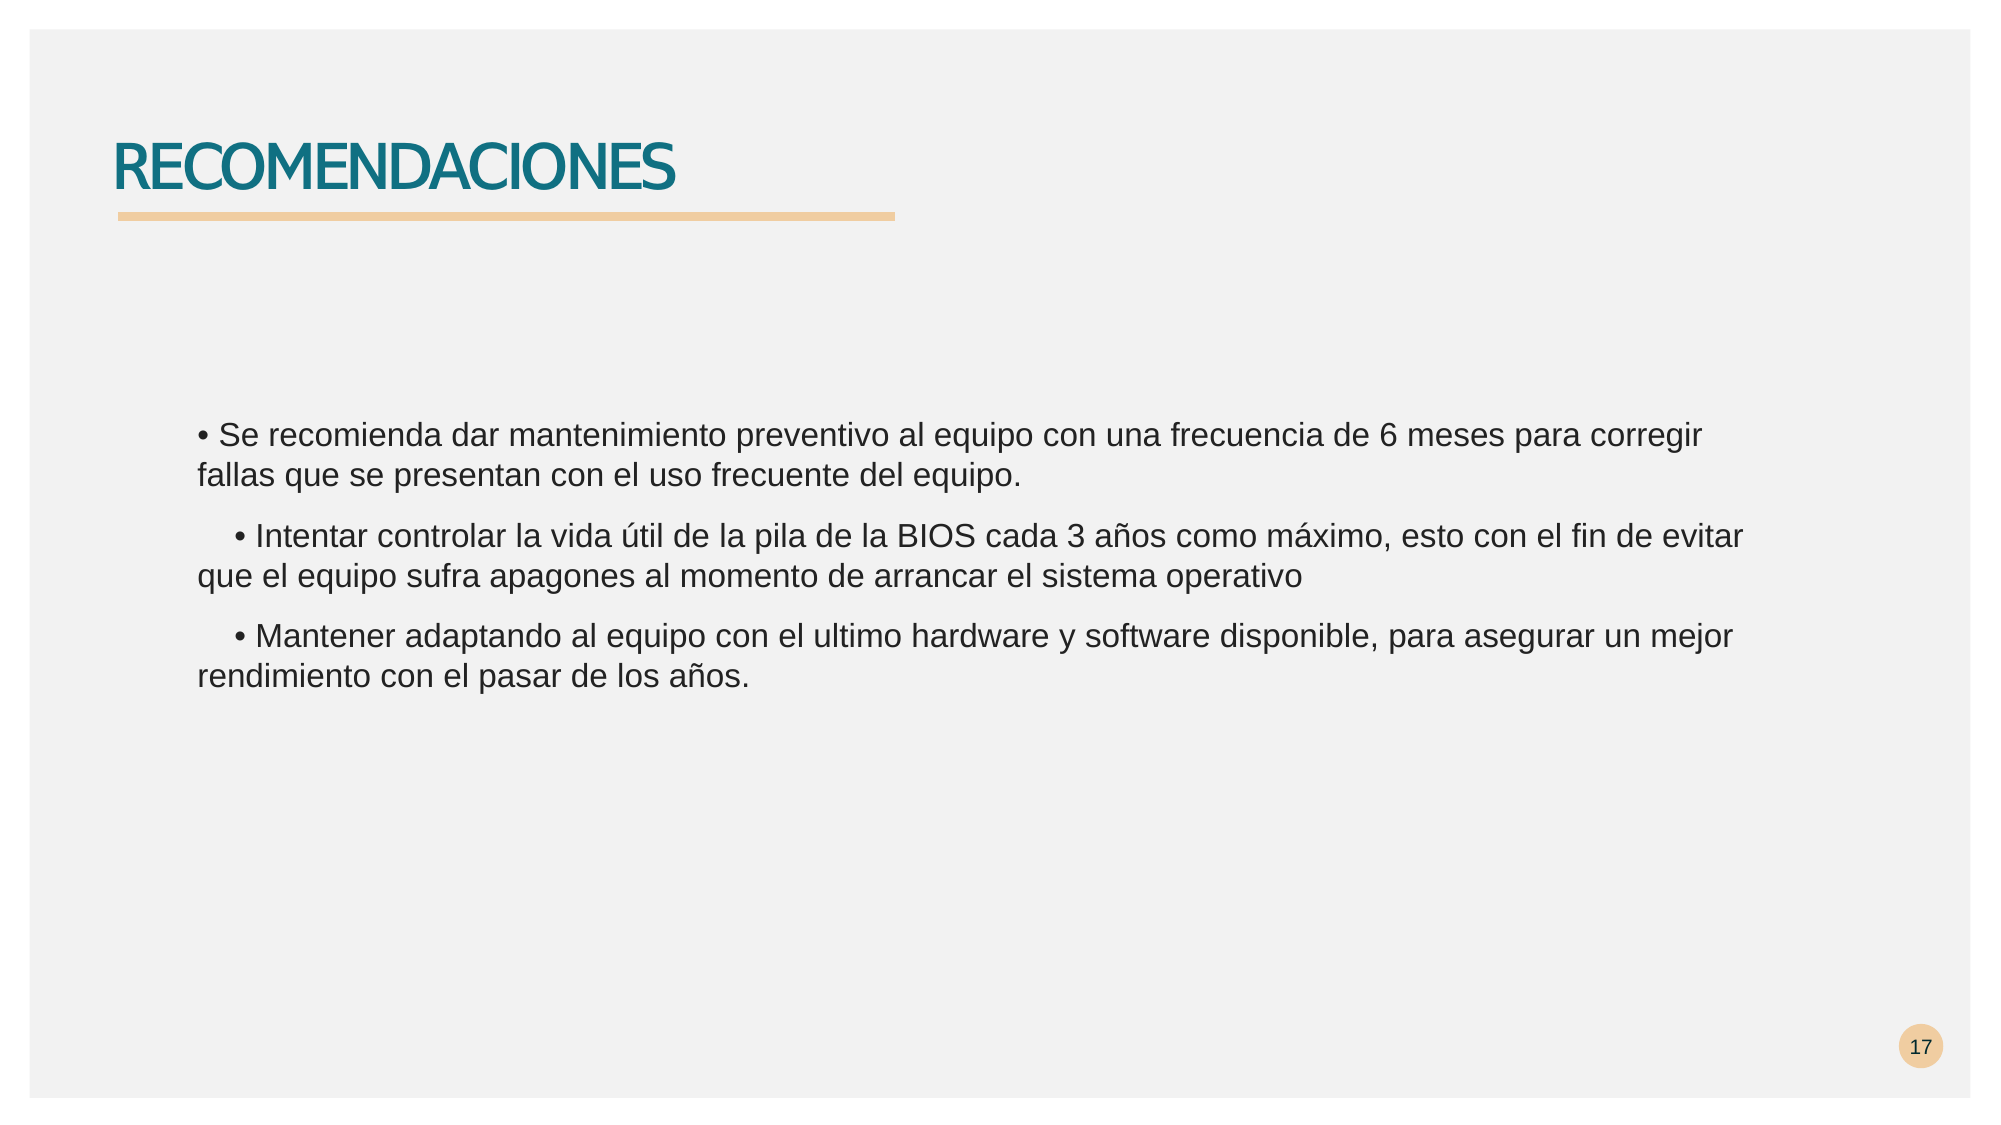

# recomendaciones

• Se recomienda dar mantenimiento preventivo al equipo con una frecuencia de 6 meses para corregir fallas que se presentan con el uso frecuente del equipo.
    • Intentar controlar la vida útil de la pila de la BIOS cada 3 años como máximo, esto con el fin de evitar que el equipo sufra apagones al momento de arrancar el sistema operativo
    • Mantener adaptando al equipo con el ultimo hardware y software disponible, para asegurar un mejor rendimiento con el pasar de los años.

17